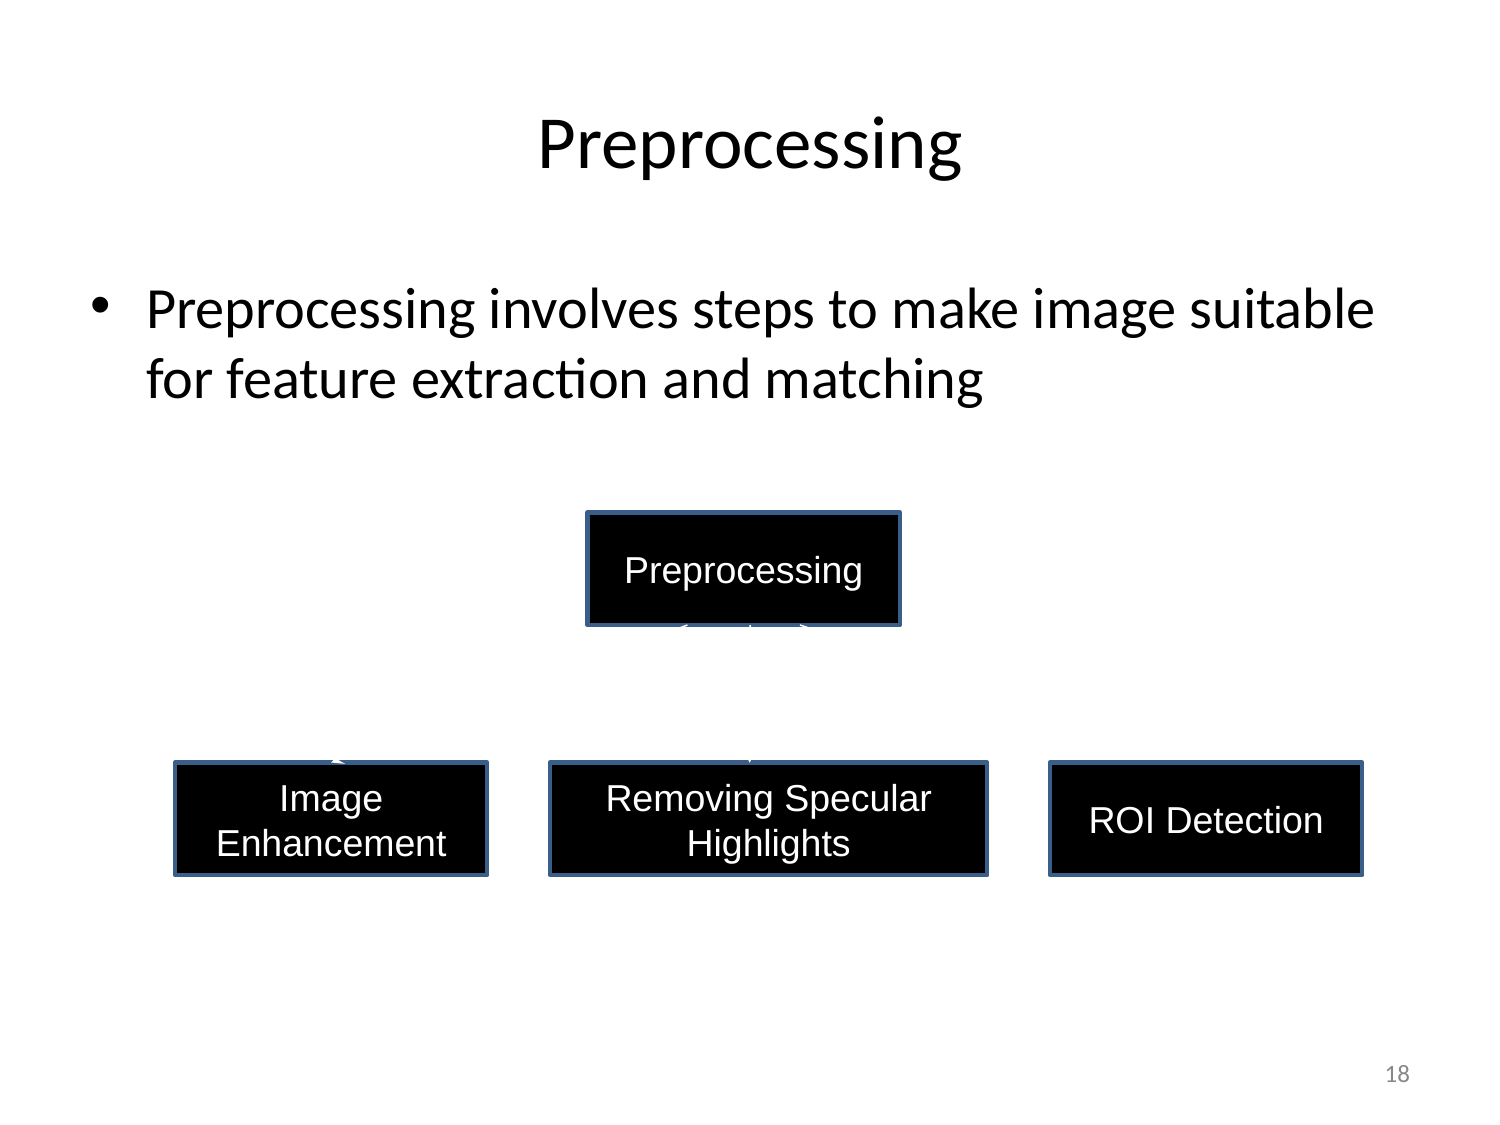

# Preprocessing
Preprocessing involves steps to make image suitable for feature extraction and matching

Preprocessing
Image Enhancement
Removing Specular Highlights
ROI Detection

18